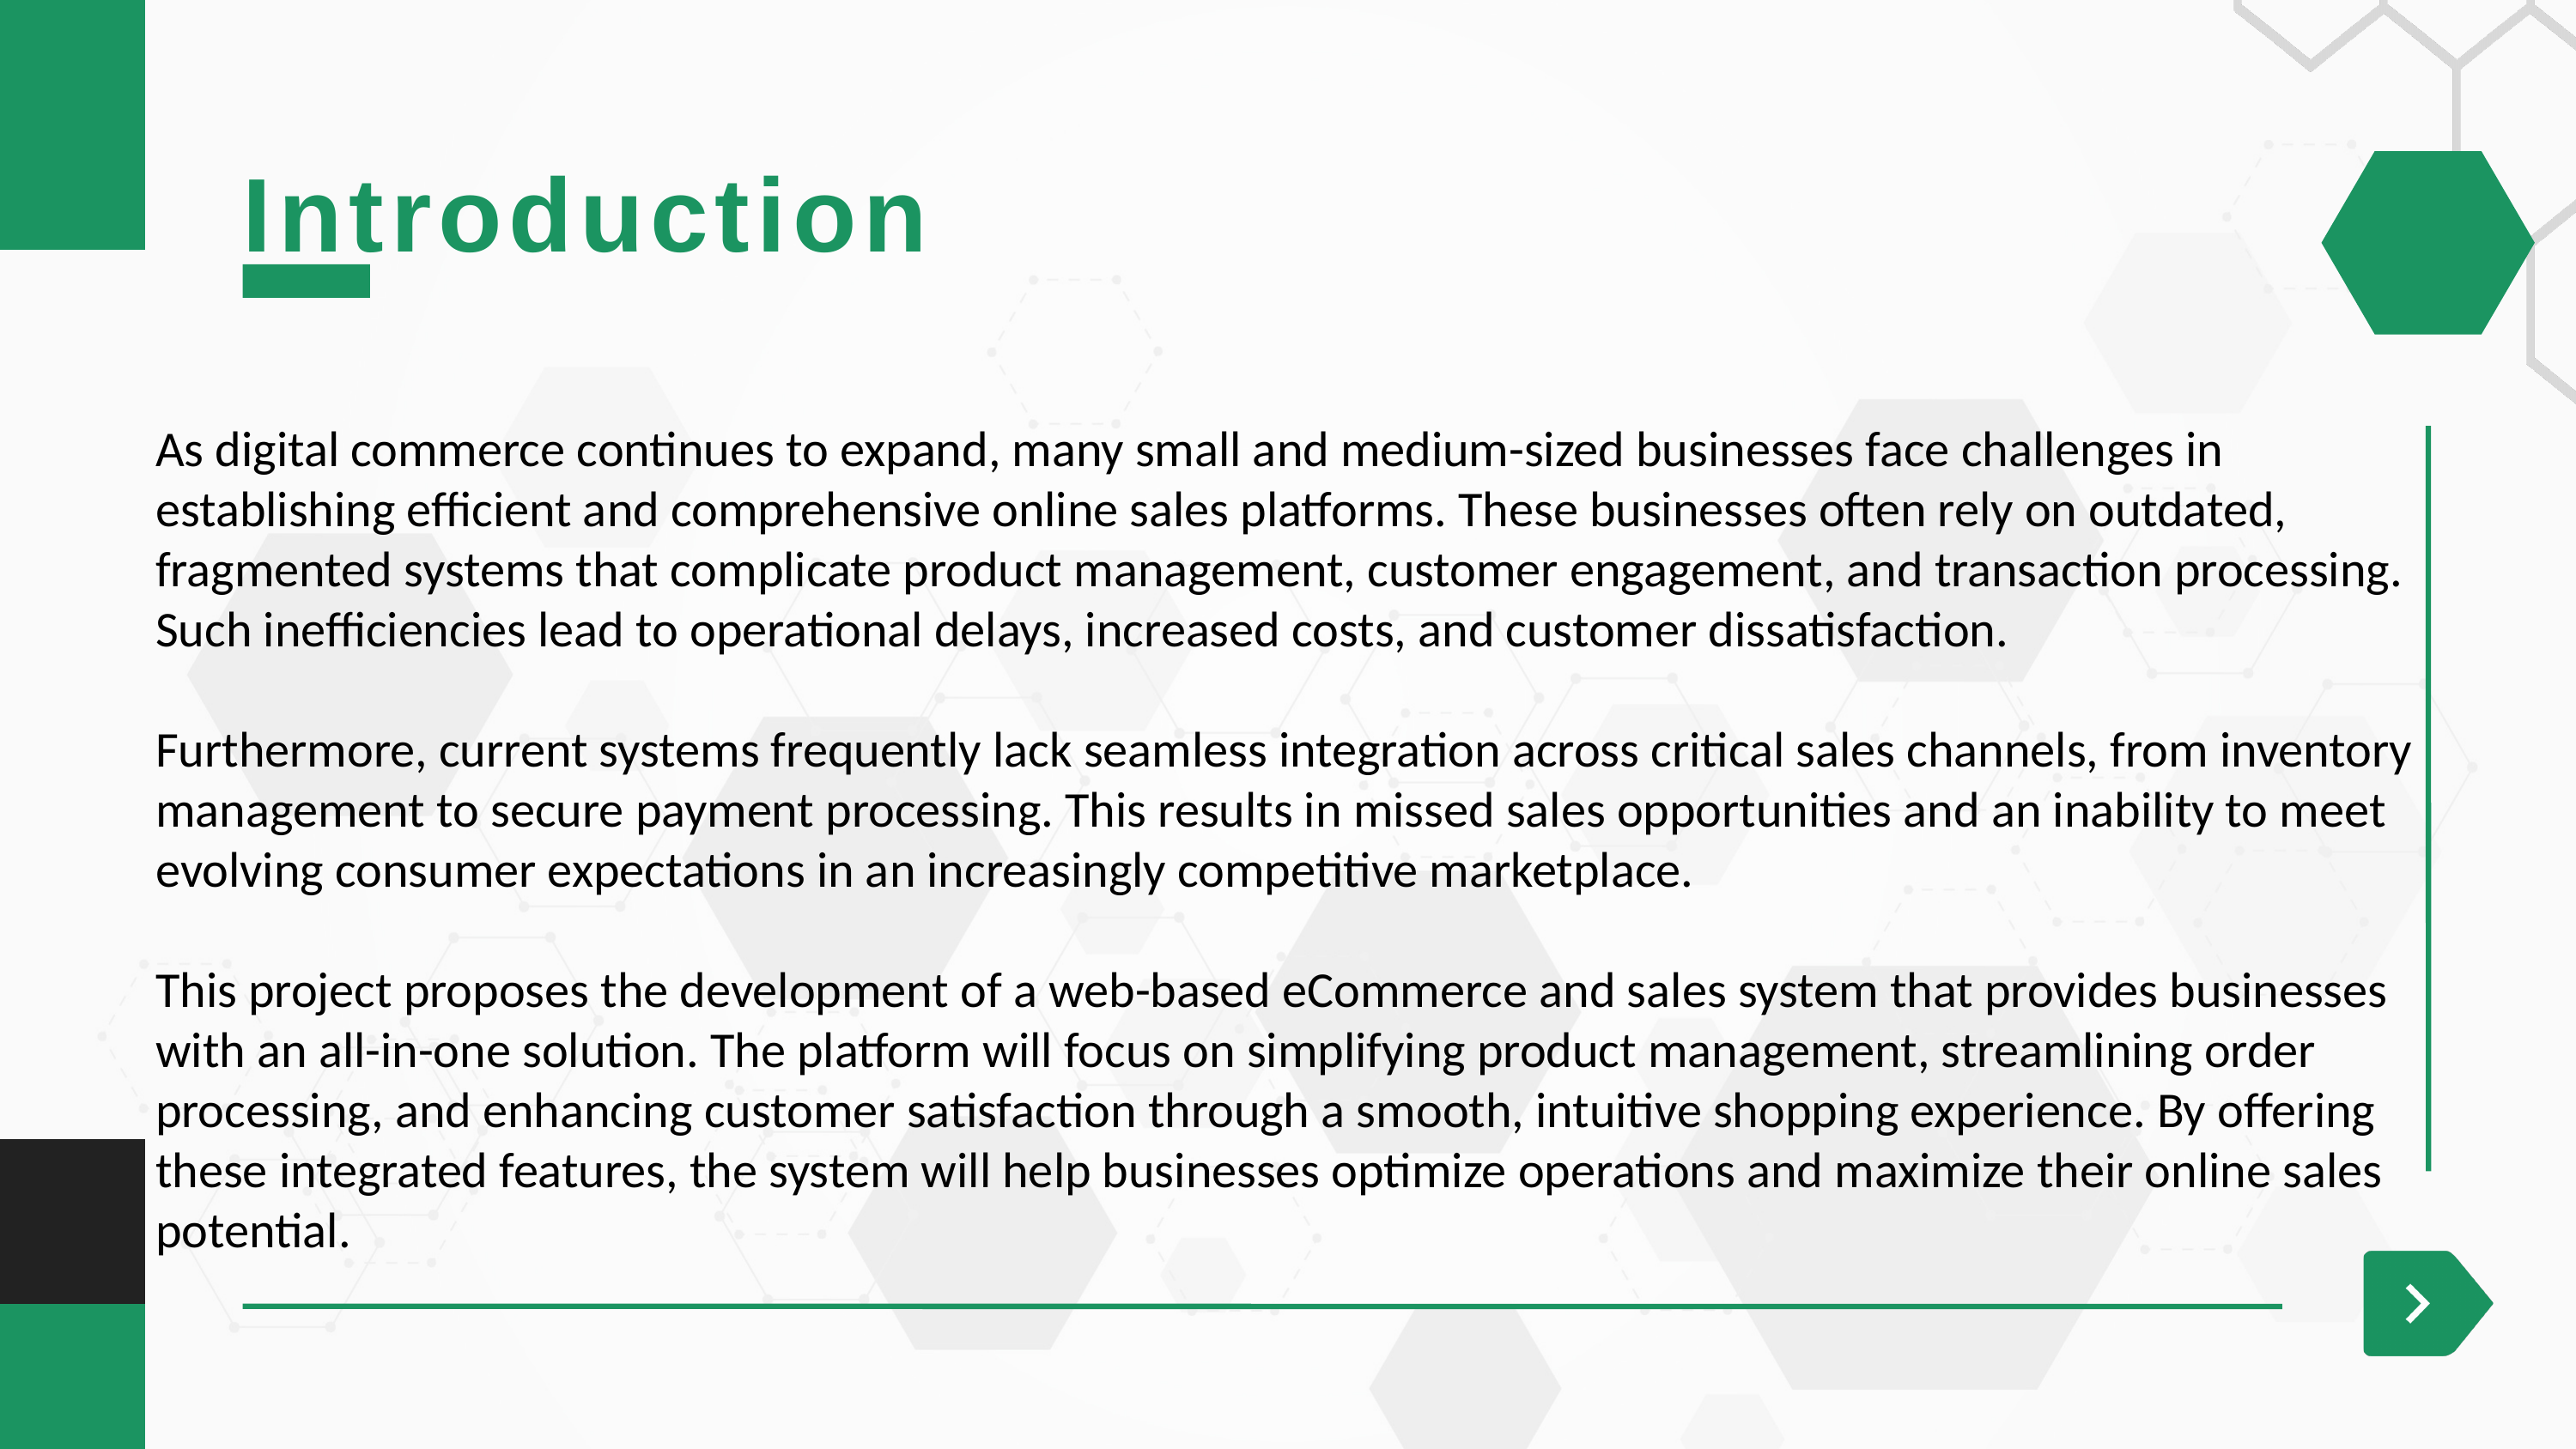

Introduction

As digital commerce continues to expand, many small and medium-sized businesses face challenges in establishing efficient and comprehensive online sales platforms. These businesses often rely on outdated, fragmented systems that complicate product management, customer engagement, and transaction processing. Such inefficiencies lead to operational delays, increased costs, and customer dissatisfaction.

Furthermore, current systems frequently lack seamless integration across critical sales channels, from inventory management to secure payment processing. This results in missed sales opportunities and an inability to meet evolving consumer expectations in an increasingly competitive marketplace.

This project proposes the development of a web-based eCommerce and sales system that provides businesses with an all-in-one solution. The platform will focus on simplifying product management, streamlining order processing, and enhancing customer satisfaction through a smooth, intuitive shopping experience. By offering these integrated features, the system will help businesses optimize operations and maximize their online sales potential.